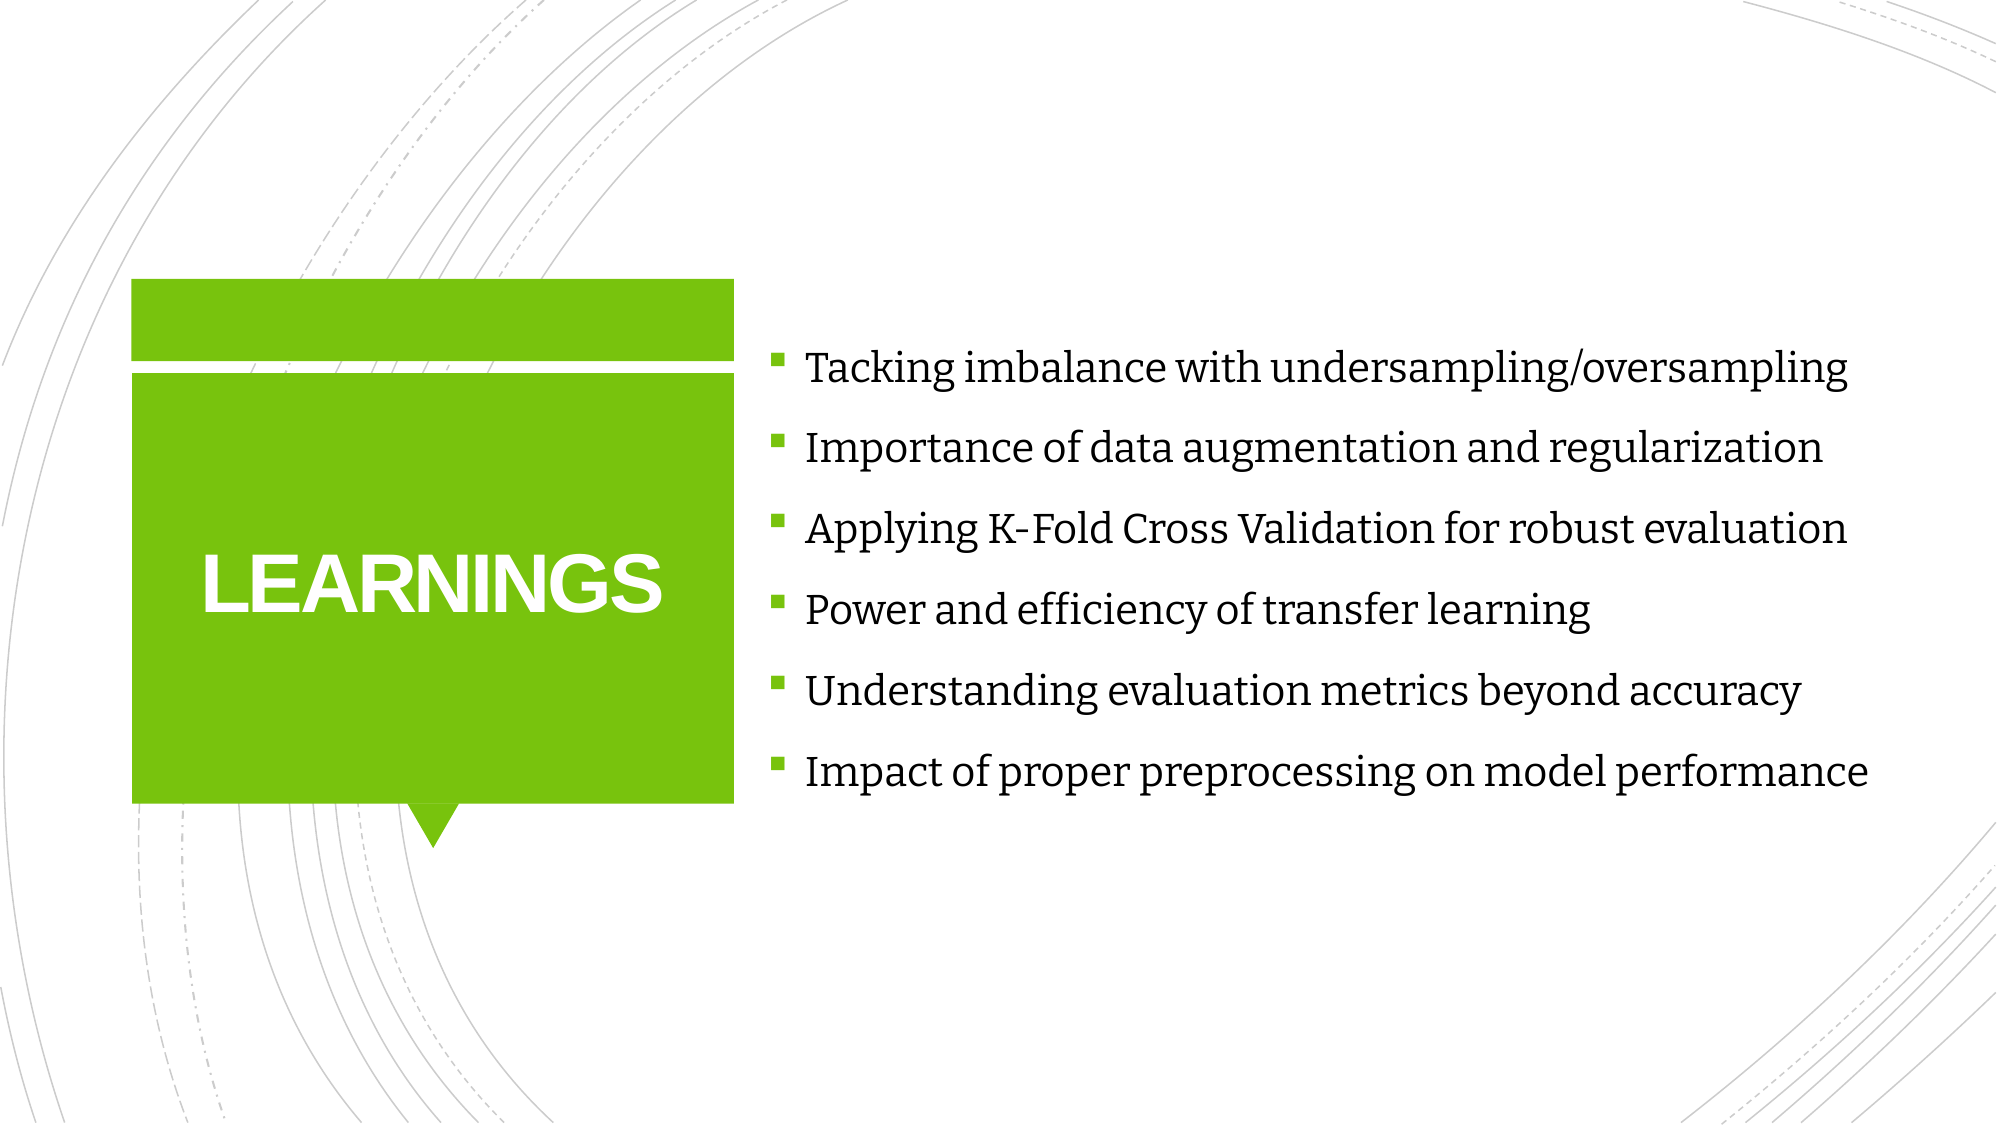

Tacking imbalance with undersampling/oversampling
Importance of data augmentation and regularization
Applying K-Fold Cross Validation for robust evaluation
Power and efficiency of transfer learning
Understanding evaluation metrics beyond accuracy
Impact of proper preprocessing on model performance
# LEARNINGS